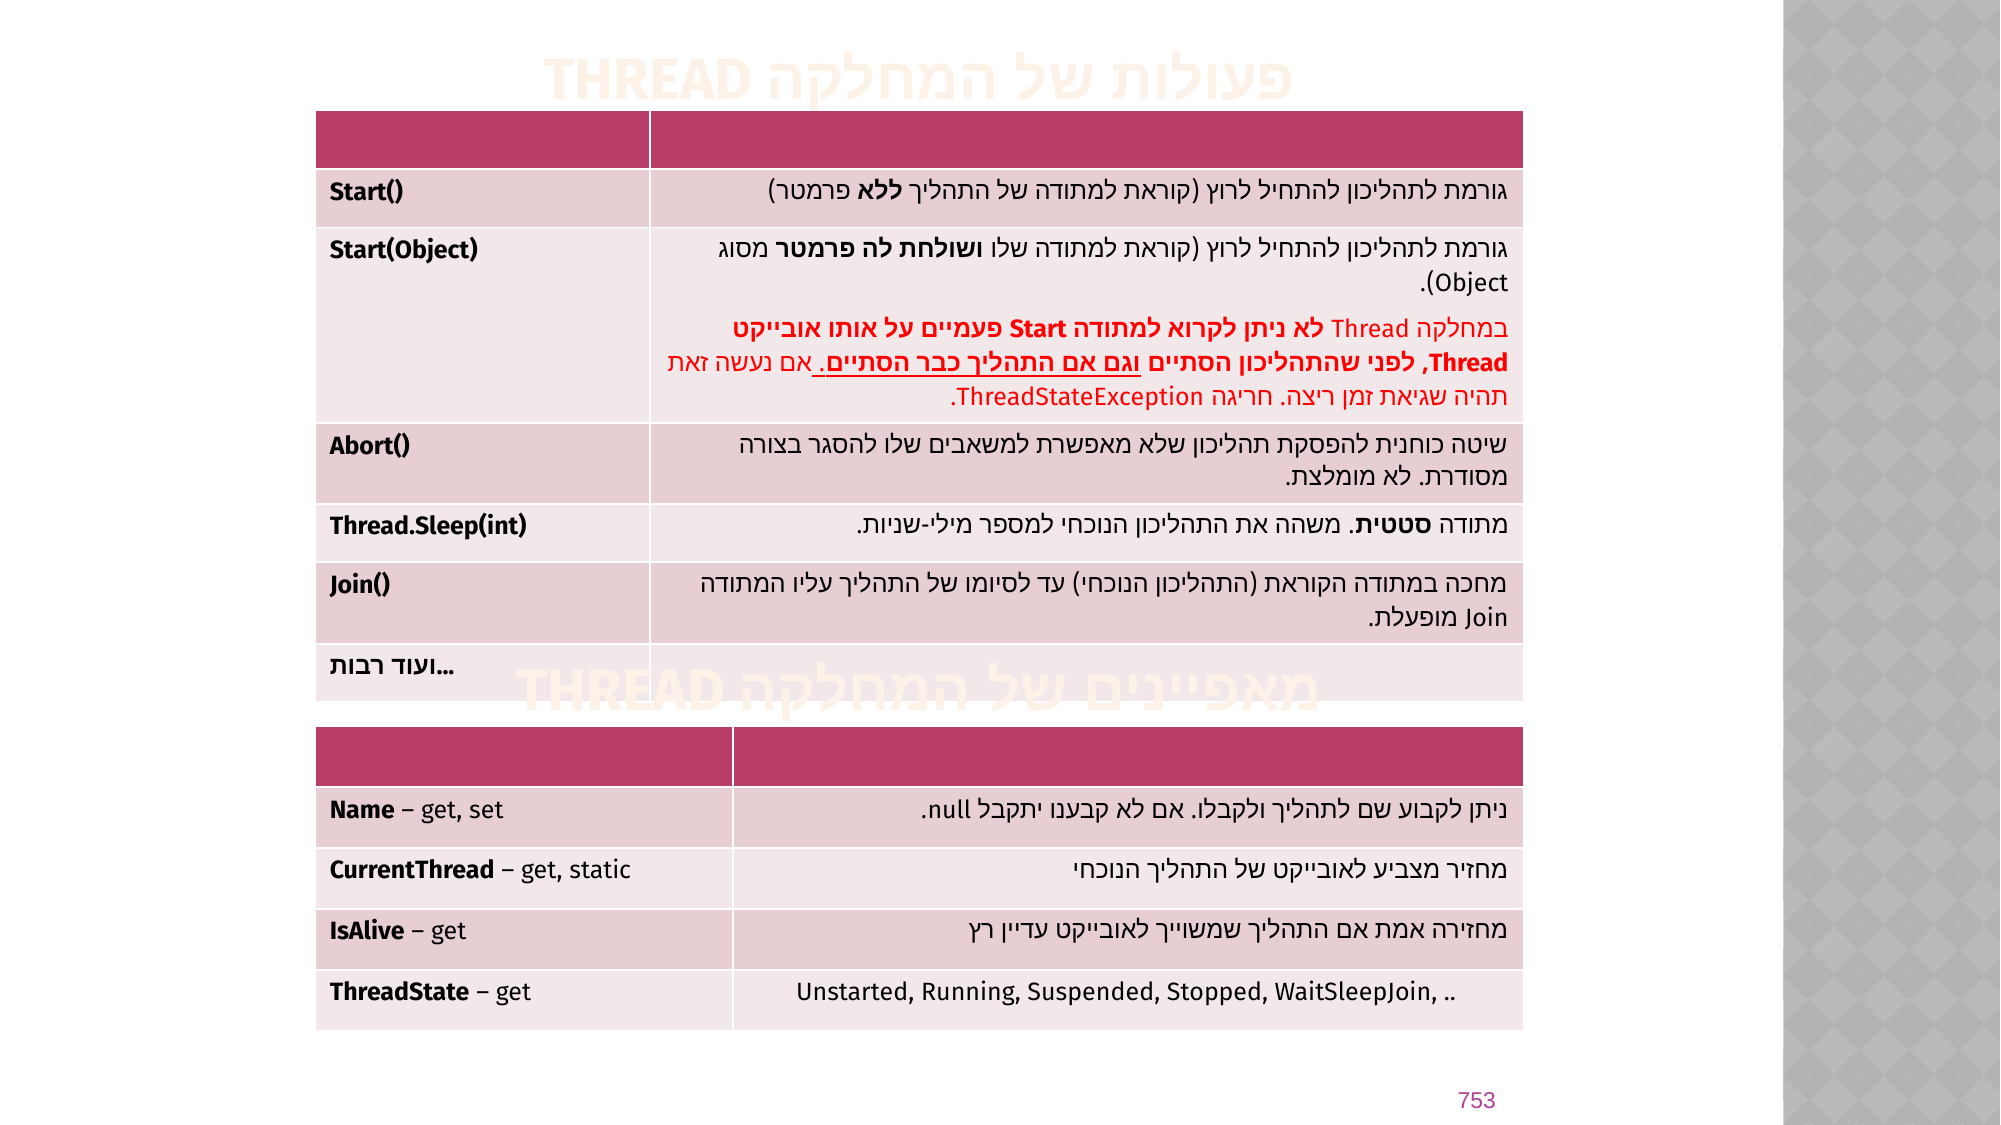

Thread פעולות של המחלקה
|  |  |
| --- | --- |
| Start() | גורמת לתהליכון להתחיל לרוץ (קוראת למתודה של התהליך ללא פרמטר) |
| Start(Object) | גורמת לתהליכון להתחיל לרוץ (קוראת למתודה שלו ושולחת לה פרמטר מסוג Object). במחלקה Thread לא ניתן לקרוא למתודה Start פעמיים על אותו אובייקט Thread, לפני שהתהליכון הסתיים וגם אם התהליך כבר הסתיים. אם נעשה זאת תהיה שגיאת זמן ריצה. חריגה ThreadStateException. |
| Abort() | שיטה כוחנית להפסקת תהליכון שלא מאפשרת למשאבים שלו להסגר בצורה מסודרת. לא מומלצת. |
| Thread.Sleep(int) | מתודה סטטית. משהה את התהליכון הנוכחי למספר מילי-שניות. |
| Join() | מחכה במתודה הקוראת (התהליכון הנוכחי) עד לסיומו של התהליך עליו המתודה Join מופעלת. |
| ועוד רבות... |  |
Thread מאפיינים של המחלקה
|  |  |
| --- | --- |
| Name – get, set | ניתן לקבוע שם לתהליך ולקבלו. אם לא קבענו יתקבל null. |
| CurrentThread – get, static | מחזיר מצביע לאובייקט של התהליך הנוכחי |
| IsAlive – get | מחזירה אמת אם התהליך שמשוייך לאובייקט עדיין רץ |
| ThreadState – get | Unstarted, Running, Suspended, Stopped, WaitSleepJoin, .. |
753